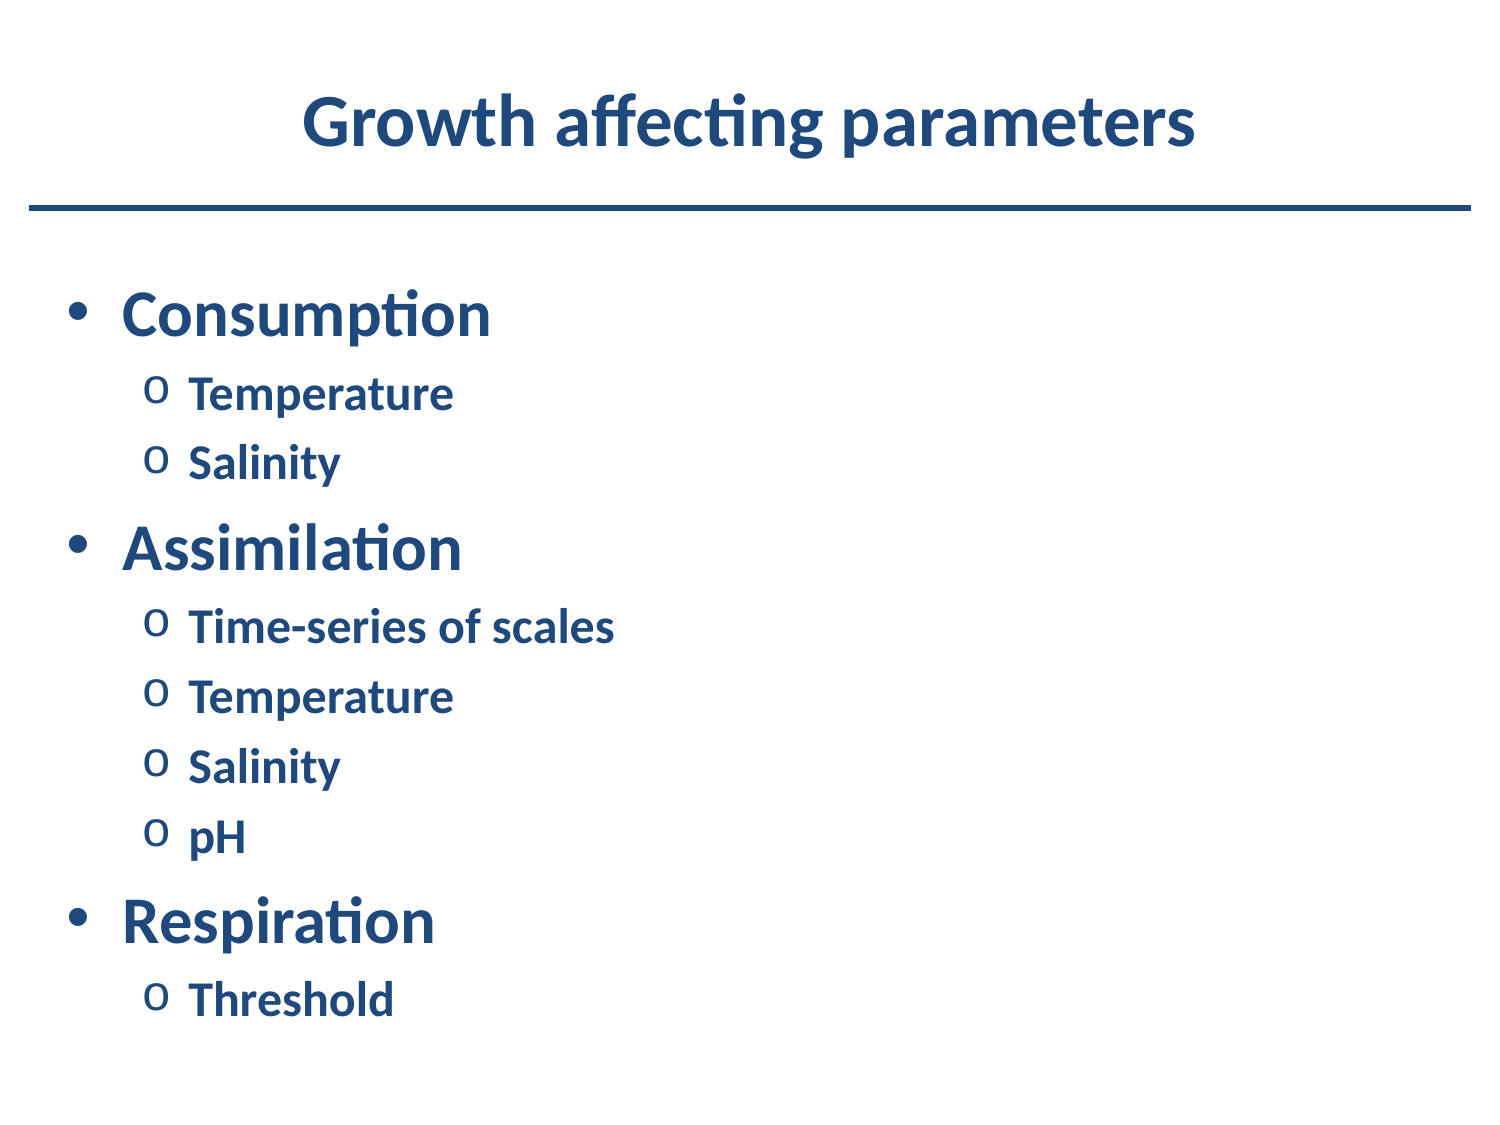

# Growth affecting parameters

Consumption
Temperature
Salinity
Assimilation
Time-series of scales
Temperature
Salinity
pH
Respiration
Threshold